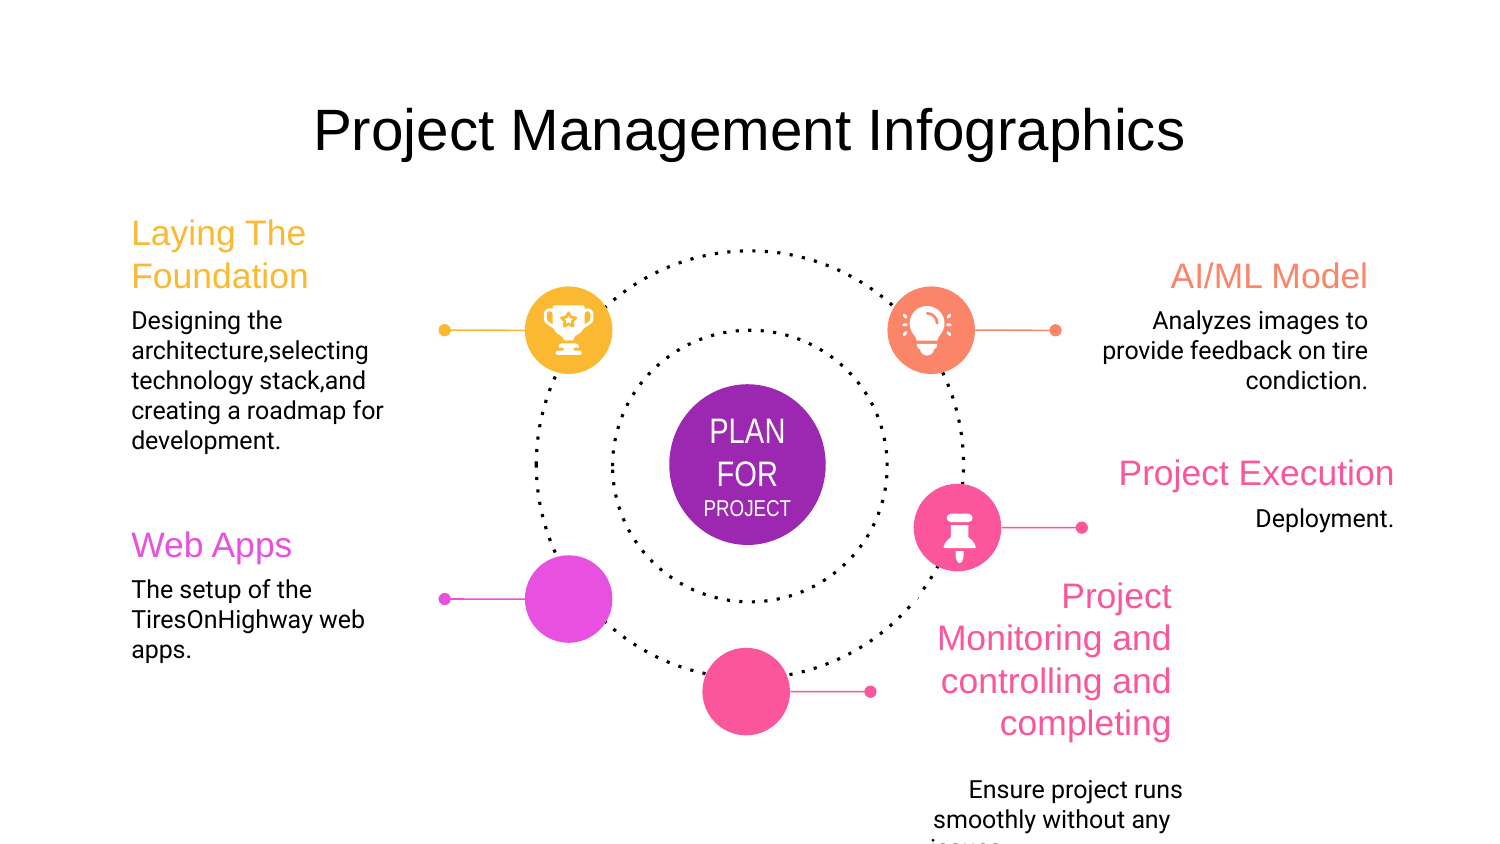

Project Management Infographics
Laying The Foundation

Designing the architecture,selecting technology stack,and creating a roadmap for development.

AI/ML Model
Analyzes images to provide feedback on tire condiction.

PLAN FOR PROJECT

Project Execution
Deployment.

Web Apps
The setup of the TiresOnHighway web apps.

Project Monitoring and controlling and completing

Ensure project runs smoothly without any   issues